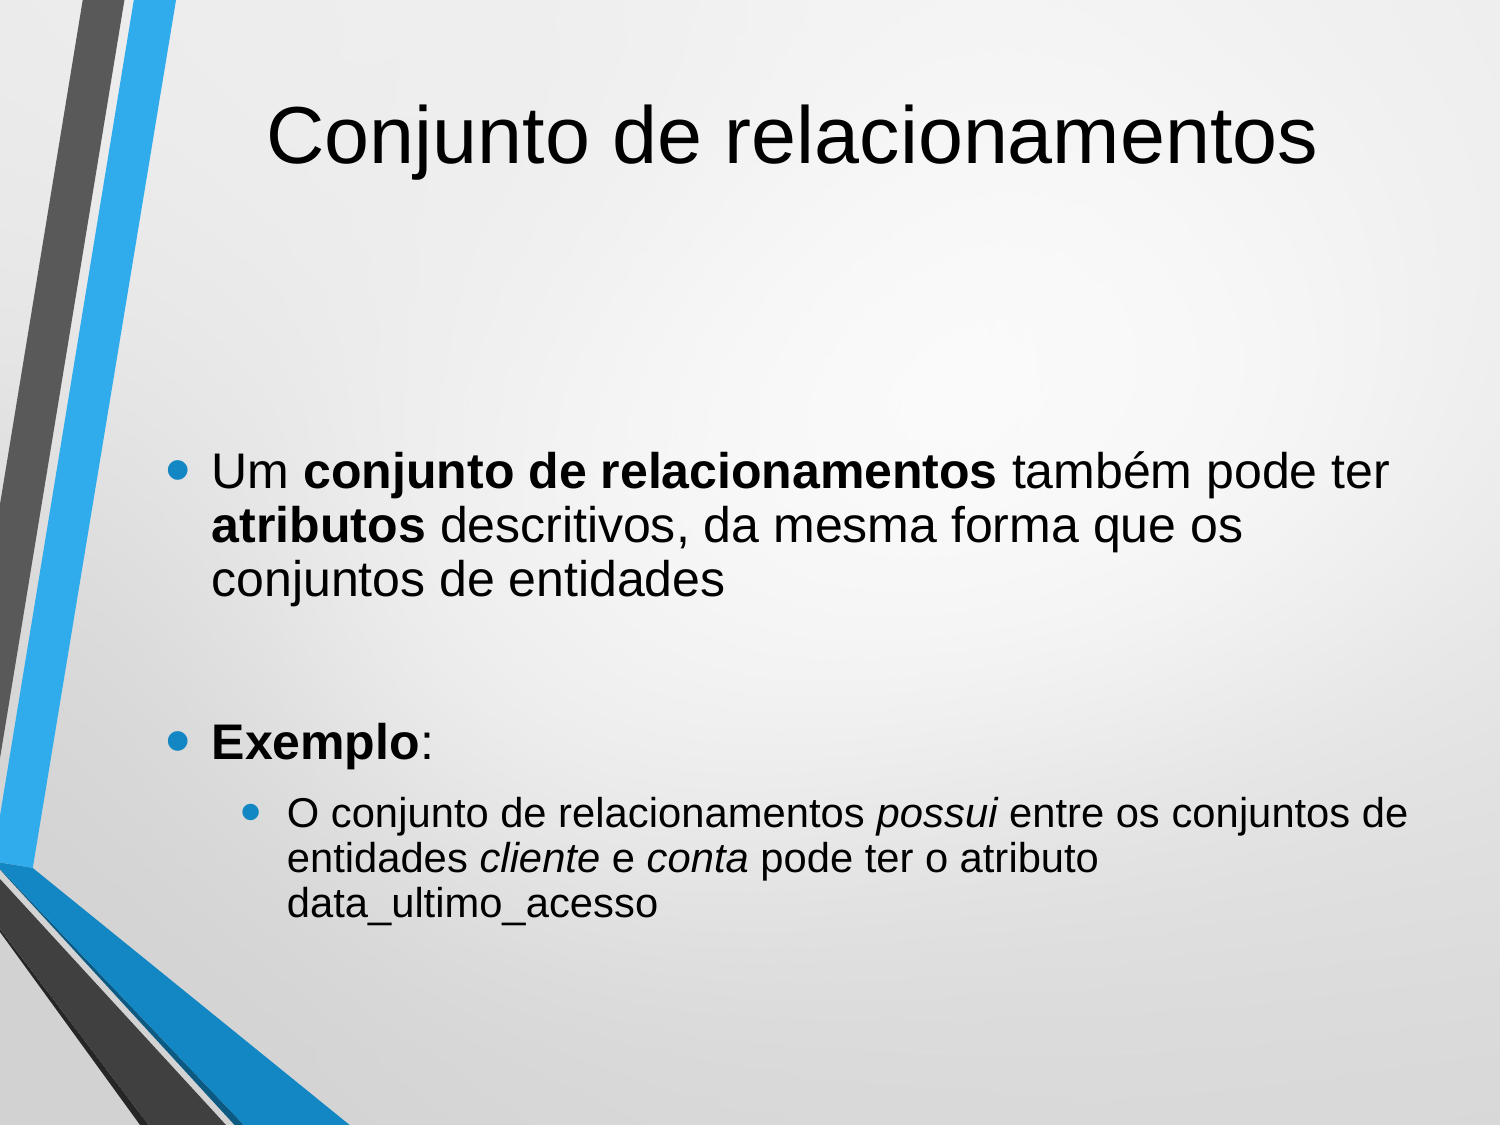

# Conjunto de relacionamentos
Um conjunto de relacionamentos também pode ter atributos descritivos, da mesma forma que os conjuntos de entidades

Exemplo:
O conjunto de relacionamentos possui entre os conjuntos de entidades cliente e conta pode ter o atributo data_ultimo_acesso